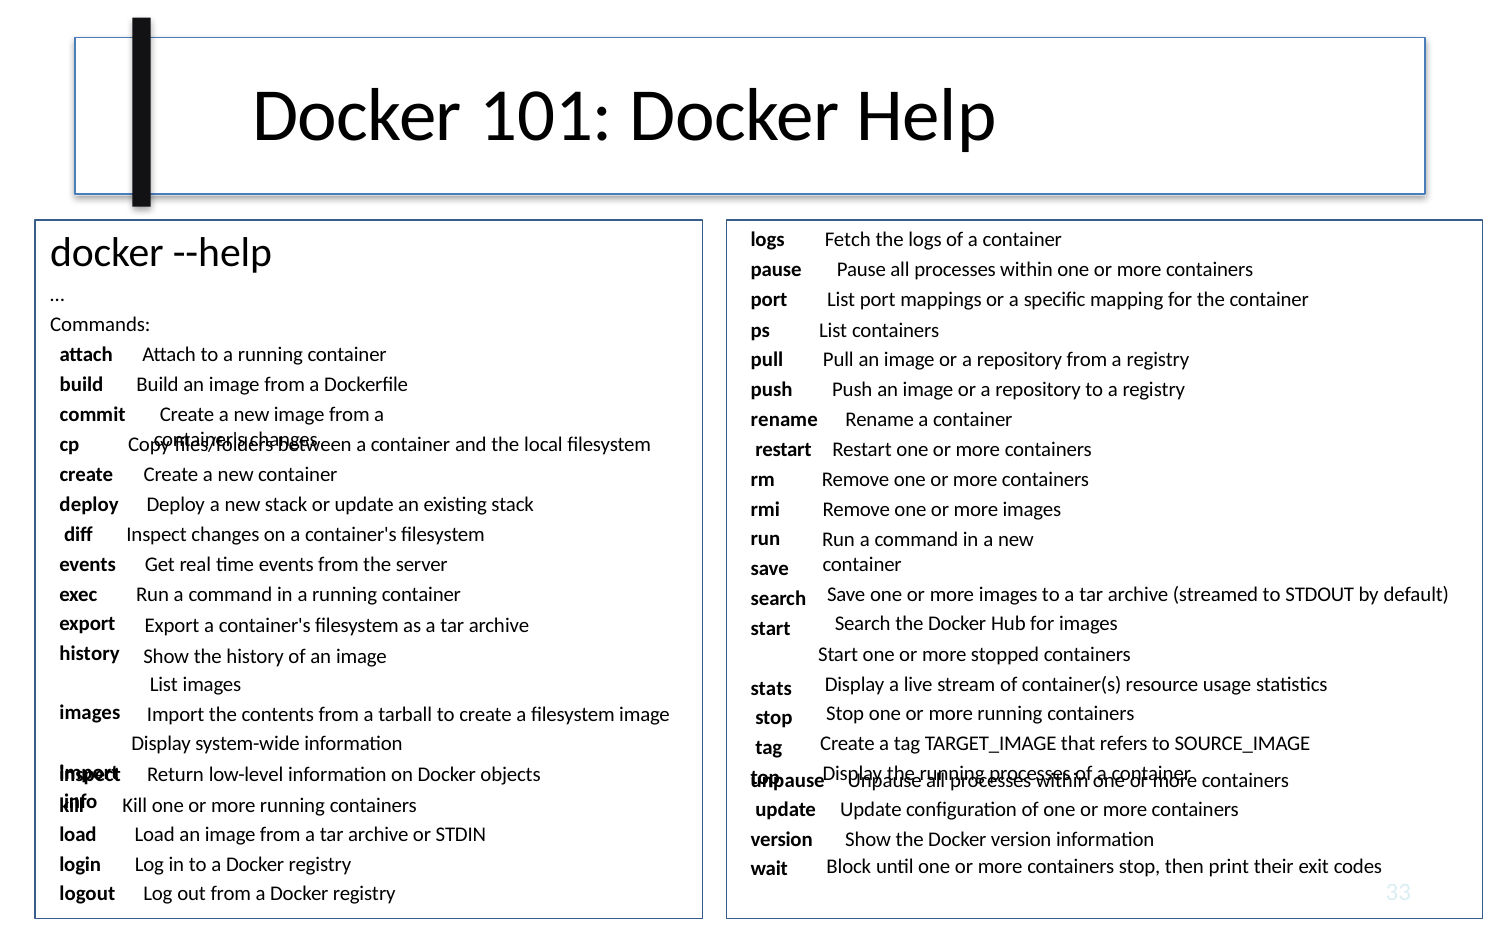

# Docker 101: Docker Help
docker --help
…  Commands:
logs	Fetch the logs of a container
pause	Pause all processes within one or more containers
port	List port mappings or a specific mapping for the container
ps	List containers
pull	Pull an image or a repository from a registry
push	Push an image or a repository to a registry

attach  build  commit
Attach to a running container  Build an image from a Dockerfile
Create a new image from a container's changes
rename  restart  rm
rmi  run  save  search
start  stats  stop  tag  top
Rename a container
Restart one or more containers
Remove one or more containers  Remove one or more images
Run a command in a new container
Save one or more images to a tar archive (streamed to STDOUT by default)  Search the Docker Hub for images
Start one or more stopped containers
Display a live stream of container(s) resource usage statistics  Stop one or more running containers
Create a tag TARGET_IMAGE that refers to SOURCE_IMAGE  Display the running processes of a container
cp	Copy files/folders between a container and the local filesystem
create	Create a new container
deploy  diff  events  exec  export  history  images  import  info
Deploy a new stack or update an existing stack  Inspect changes on a container's filesystem
Get real time events from the server  Run a command in a running container
Export a container's filesystem as a tar archive  Show the history of an image
List images
Import the contents from a tarball to create a filesystem image  Display system-wide information
inspect	Return low-level information on Docker objects
unpause  update  version  wait
Unpause all processes within one or more containers  Update configuration of one or more containers
Show the Docker version information
kill  load  login  logout
Kill one or more running containers
Load an image from a tar archive or STDIN  Log in to a Docker registry
Log out from a Docker registry
Block until one or more containers stop, then print their exit codes
33